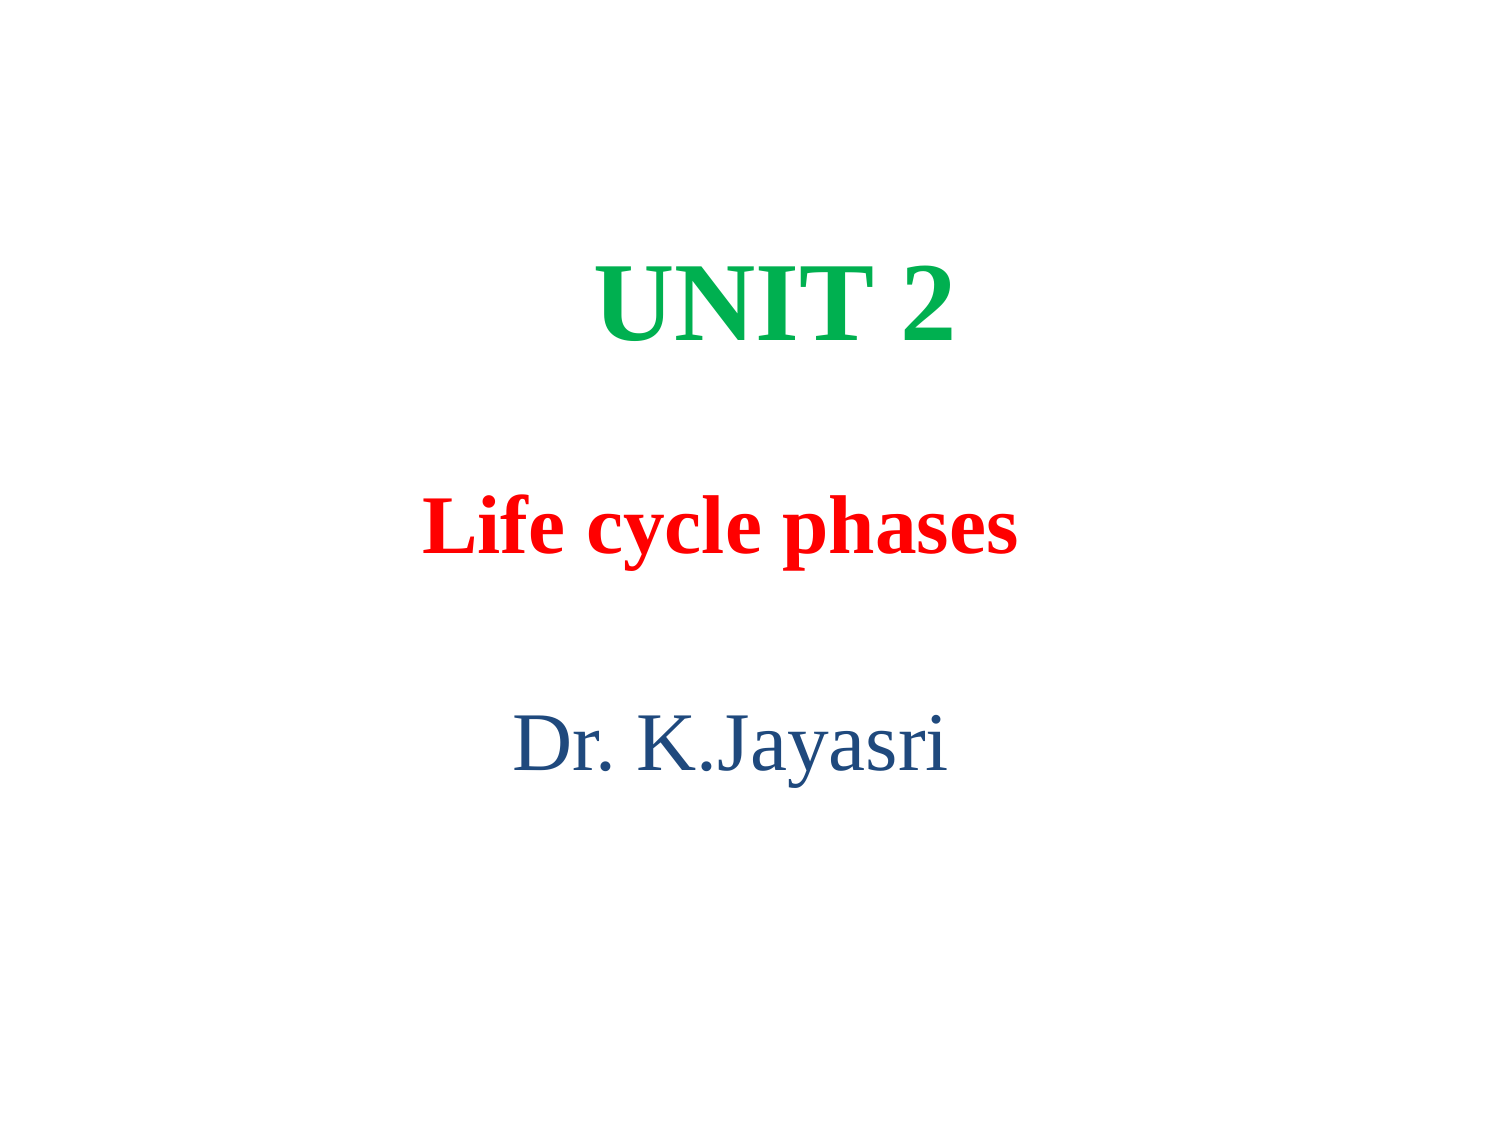

# UNIT 2
Life cycle phases
Dr. K.Jayasri